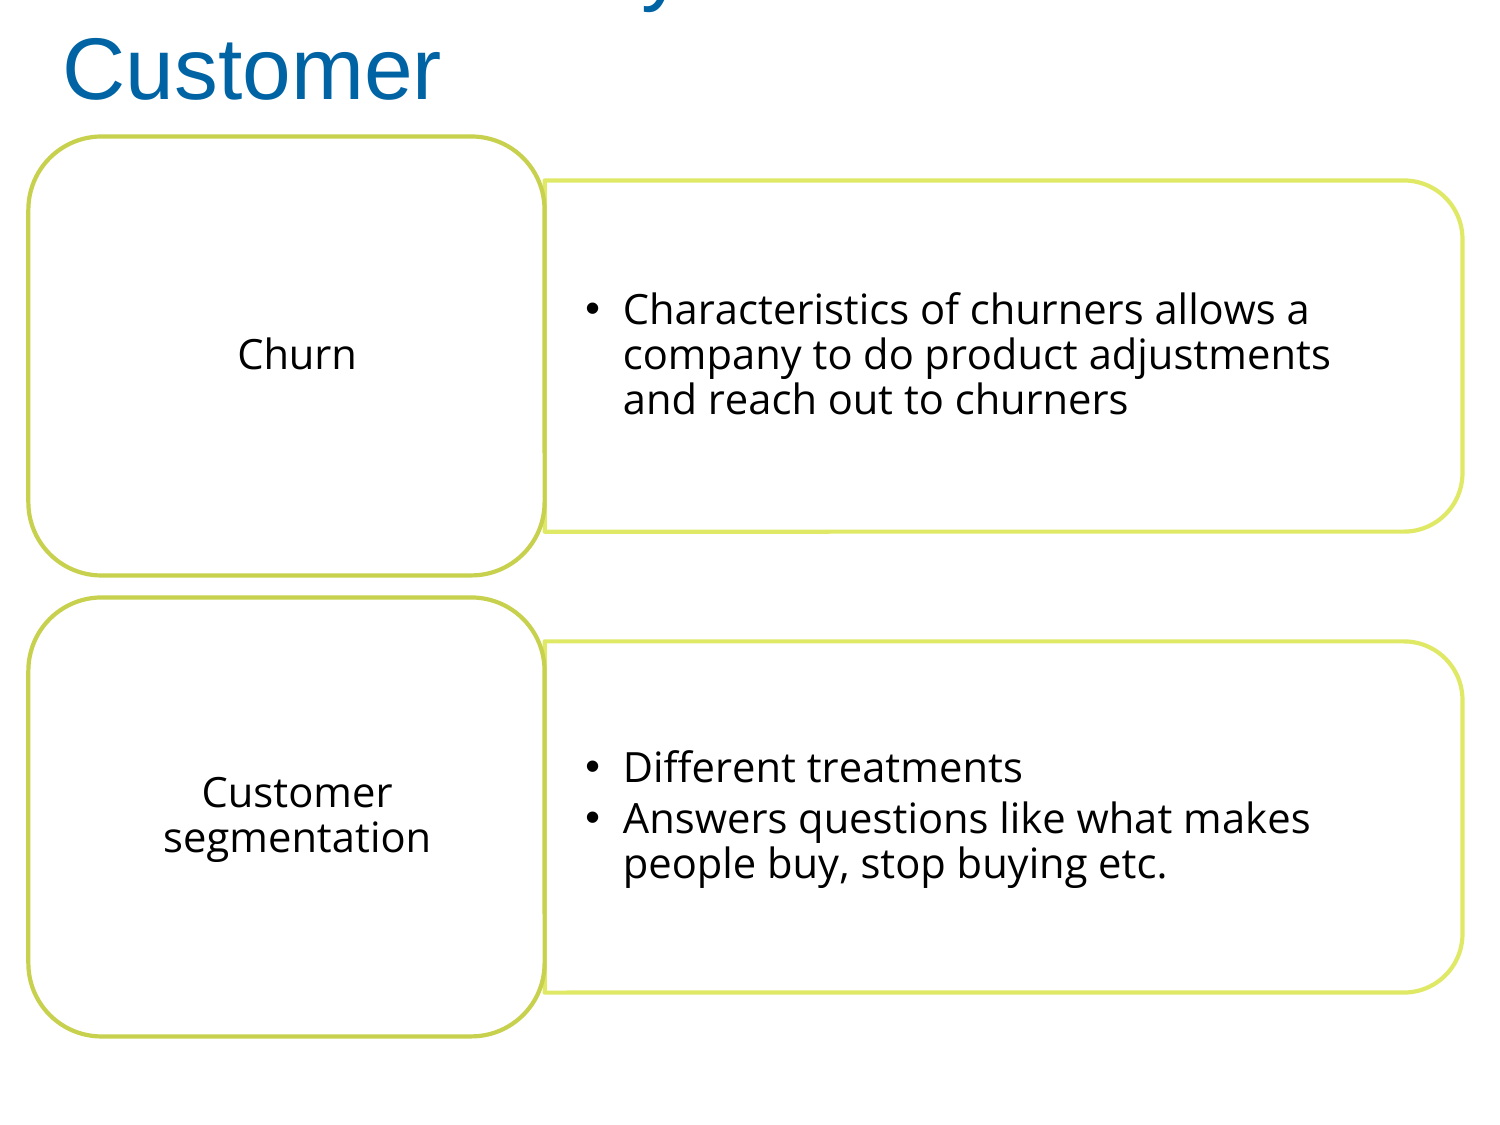

Predictive Analytics Use Case – Customer
Characteristics of churners allows a company to do product adjustments and reach out to churners
Churn
Different treatments
Answers questions like what makes people buy, stop buying etc.
Customer segmentation